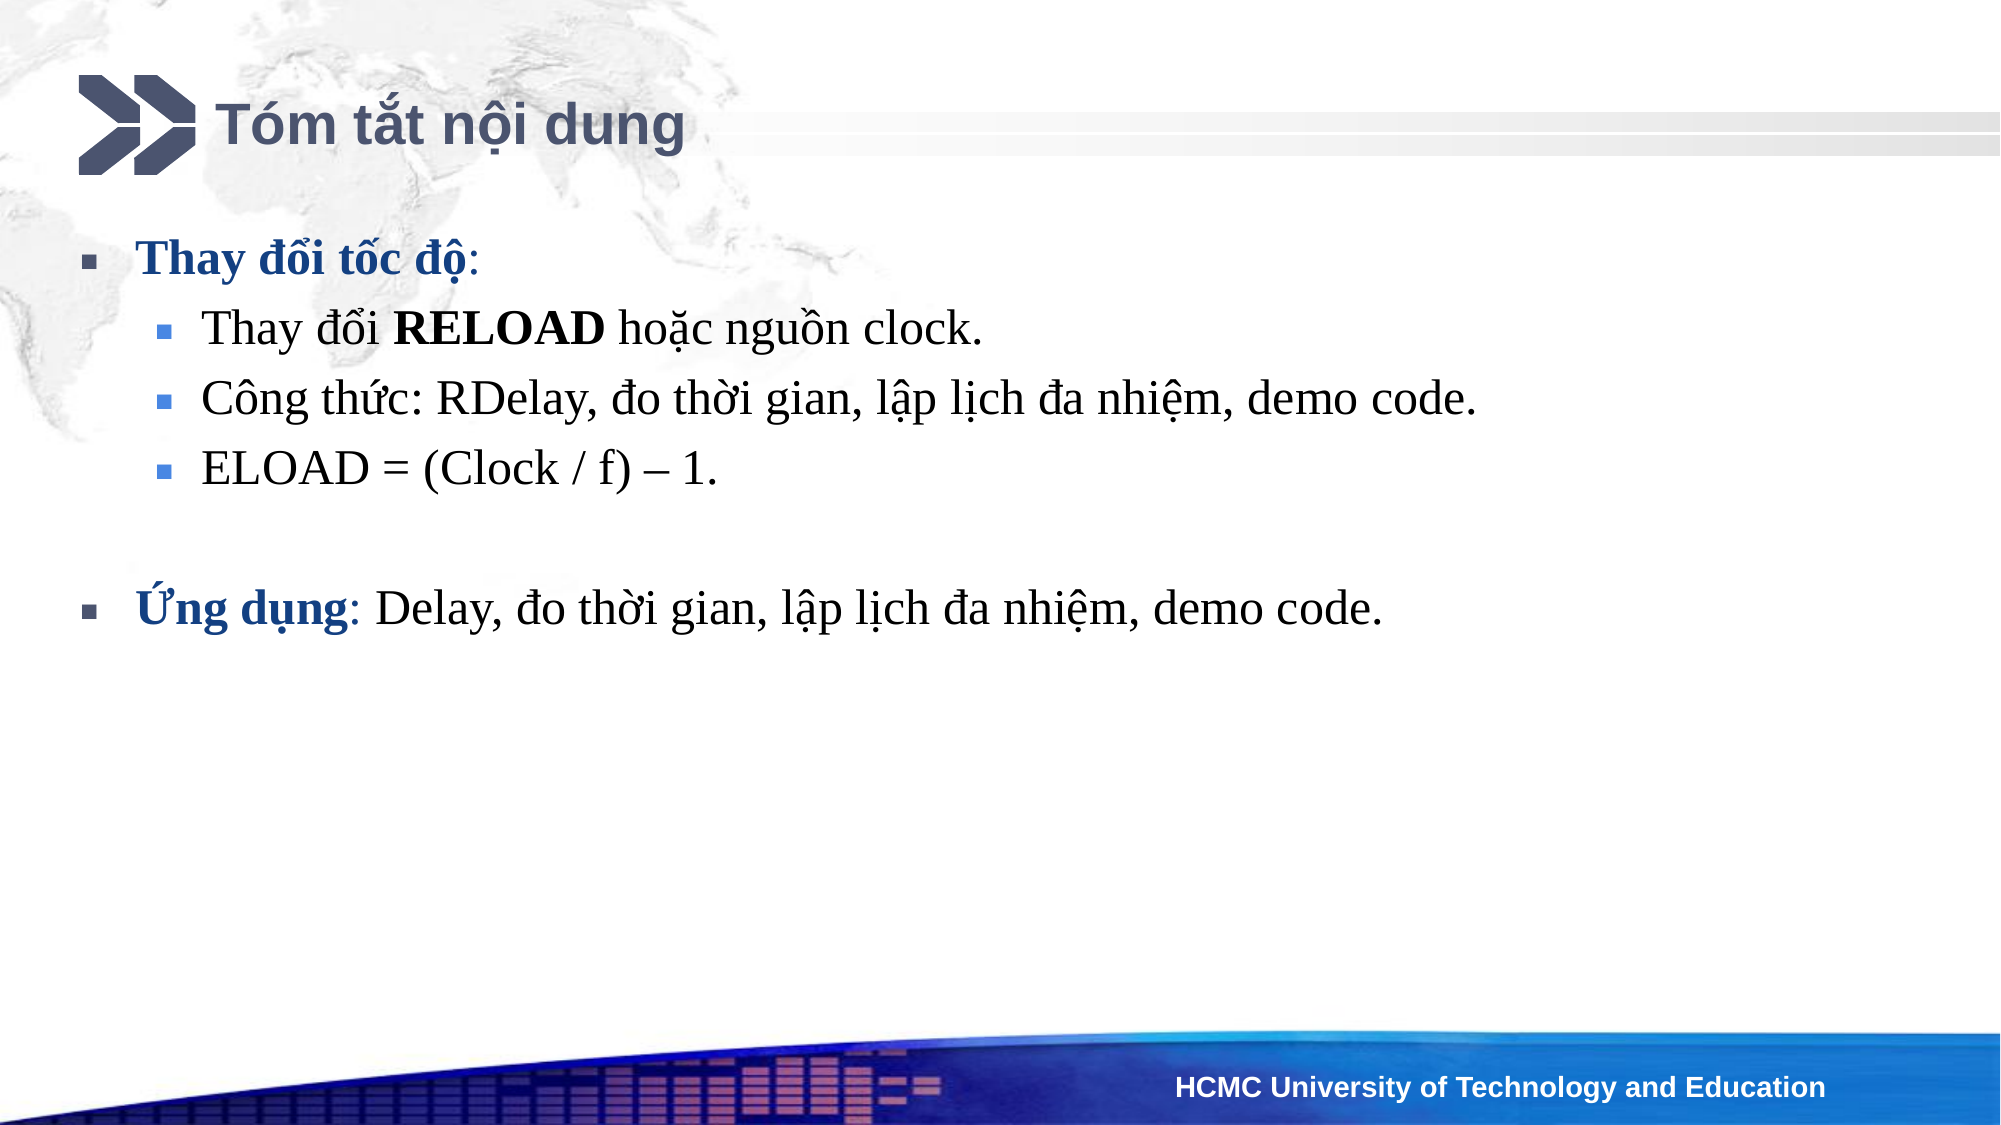

# Tóm tắt nội dung
Thay đổi tốc độ:
Thay đổi RELOAD hoặc nguồn clock.
Công thức: RDelay, đo thời gian, lập lịch đa nhiệm, demo code.
ELOAD = (Clock / f) – 1.

Ứng dụng: Delay, đo thời gian, lập lịch đa nhiệm, demo code.